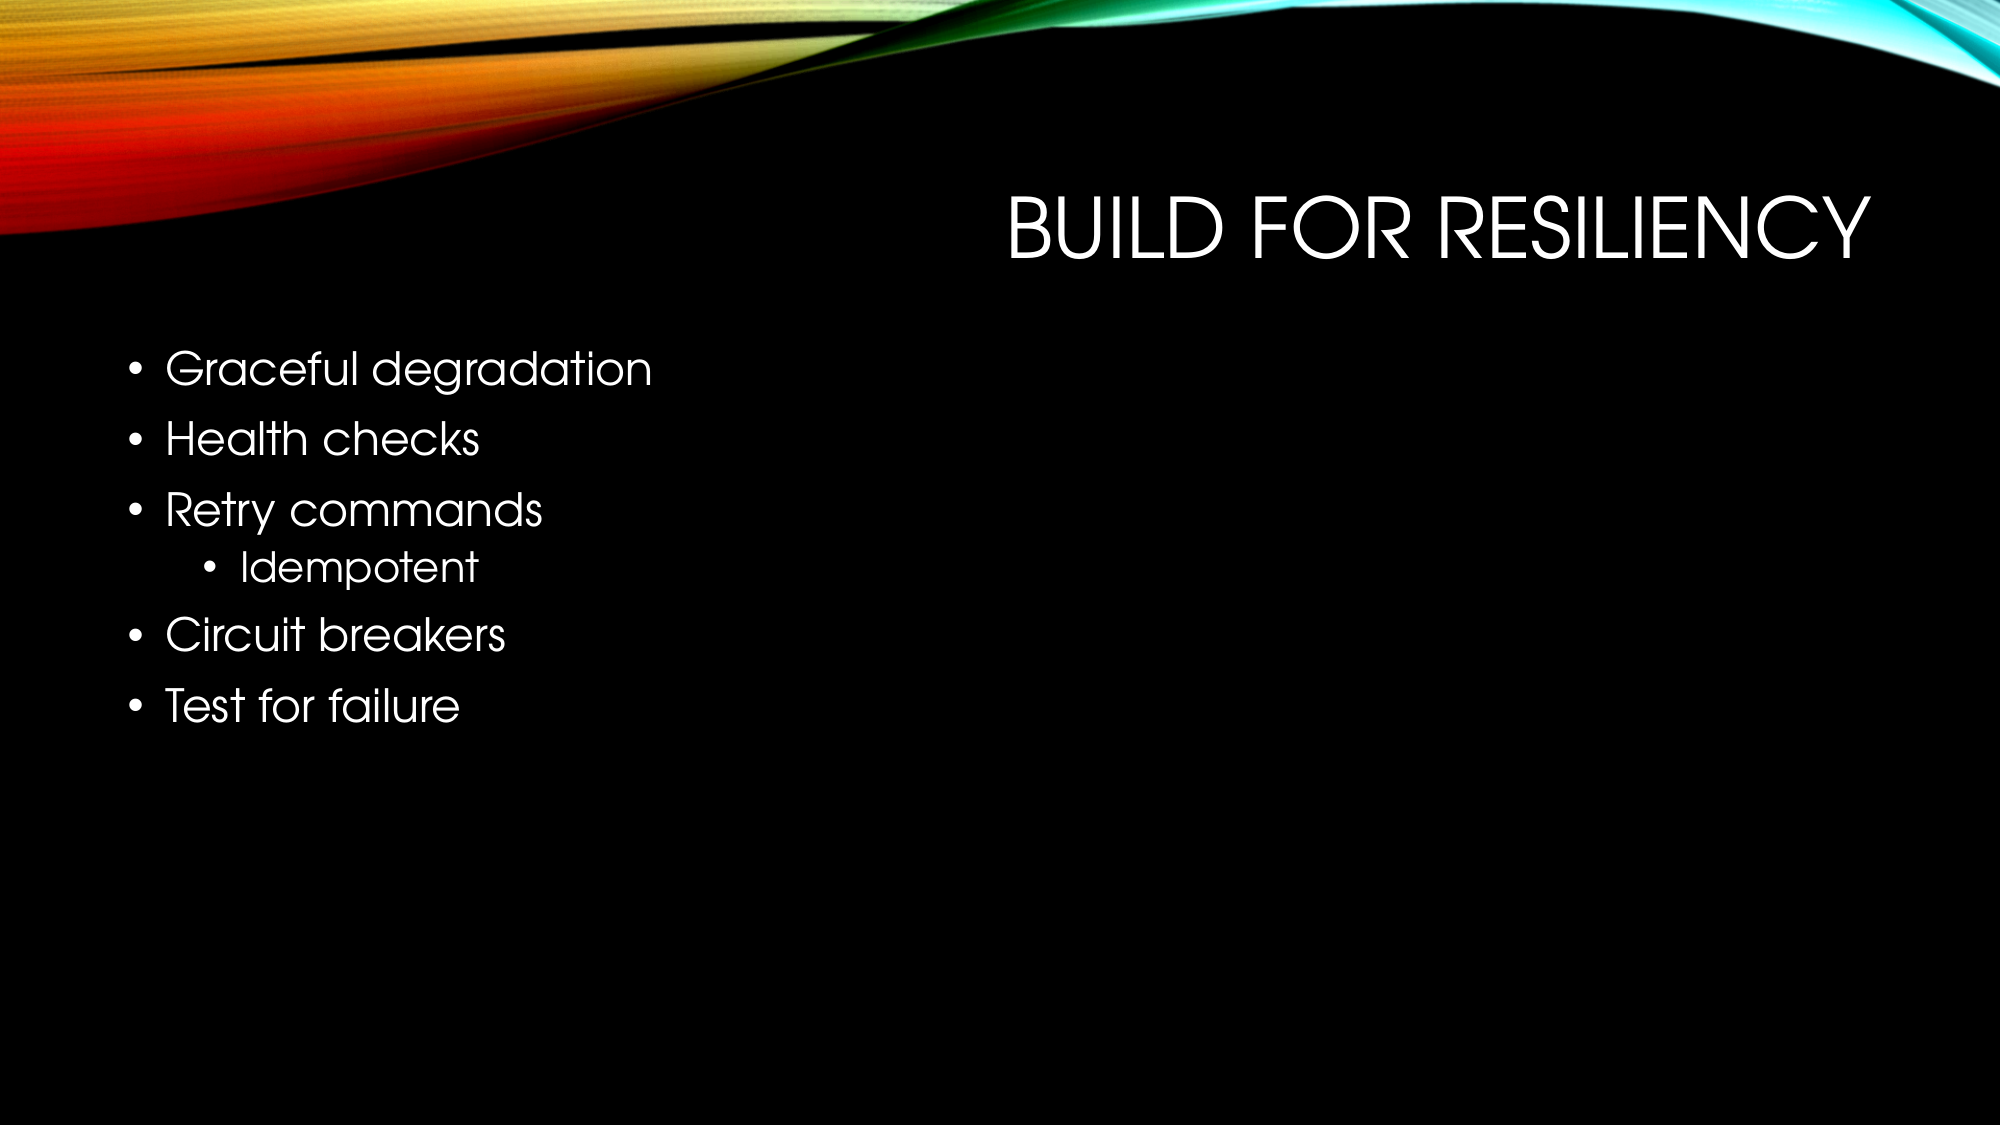

# Build for resiliency
Graceful degradation
Health checks
Retry commands
Idempotent
Circuit breakers
Test for failure